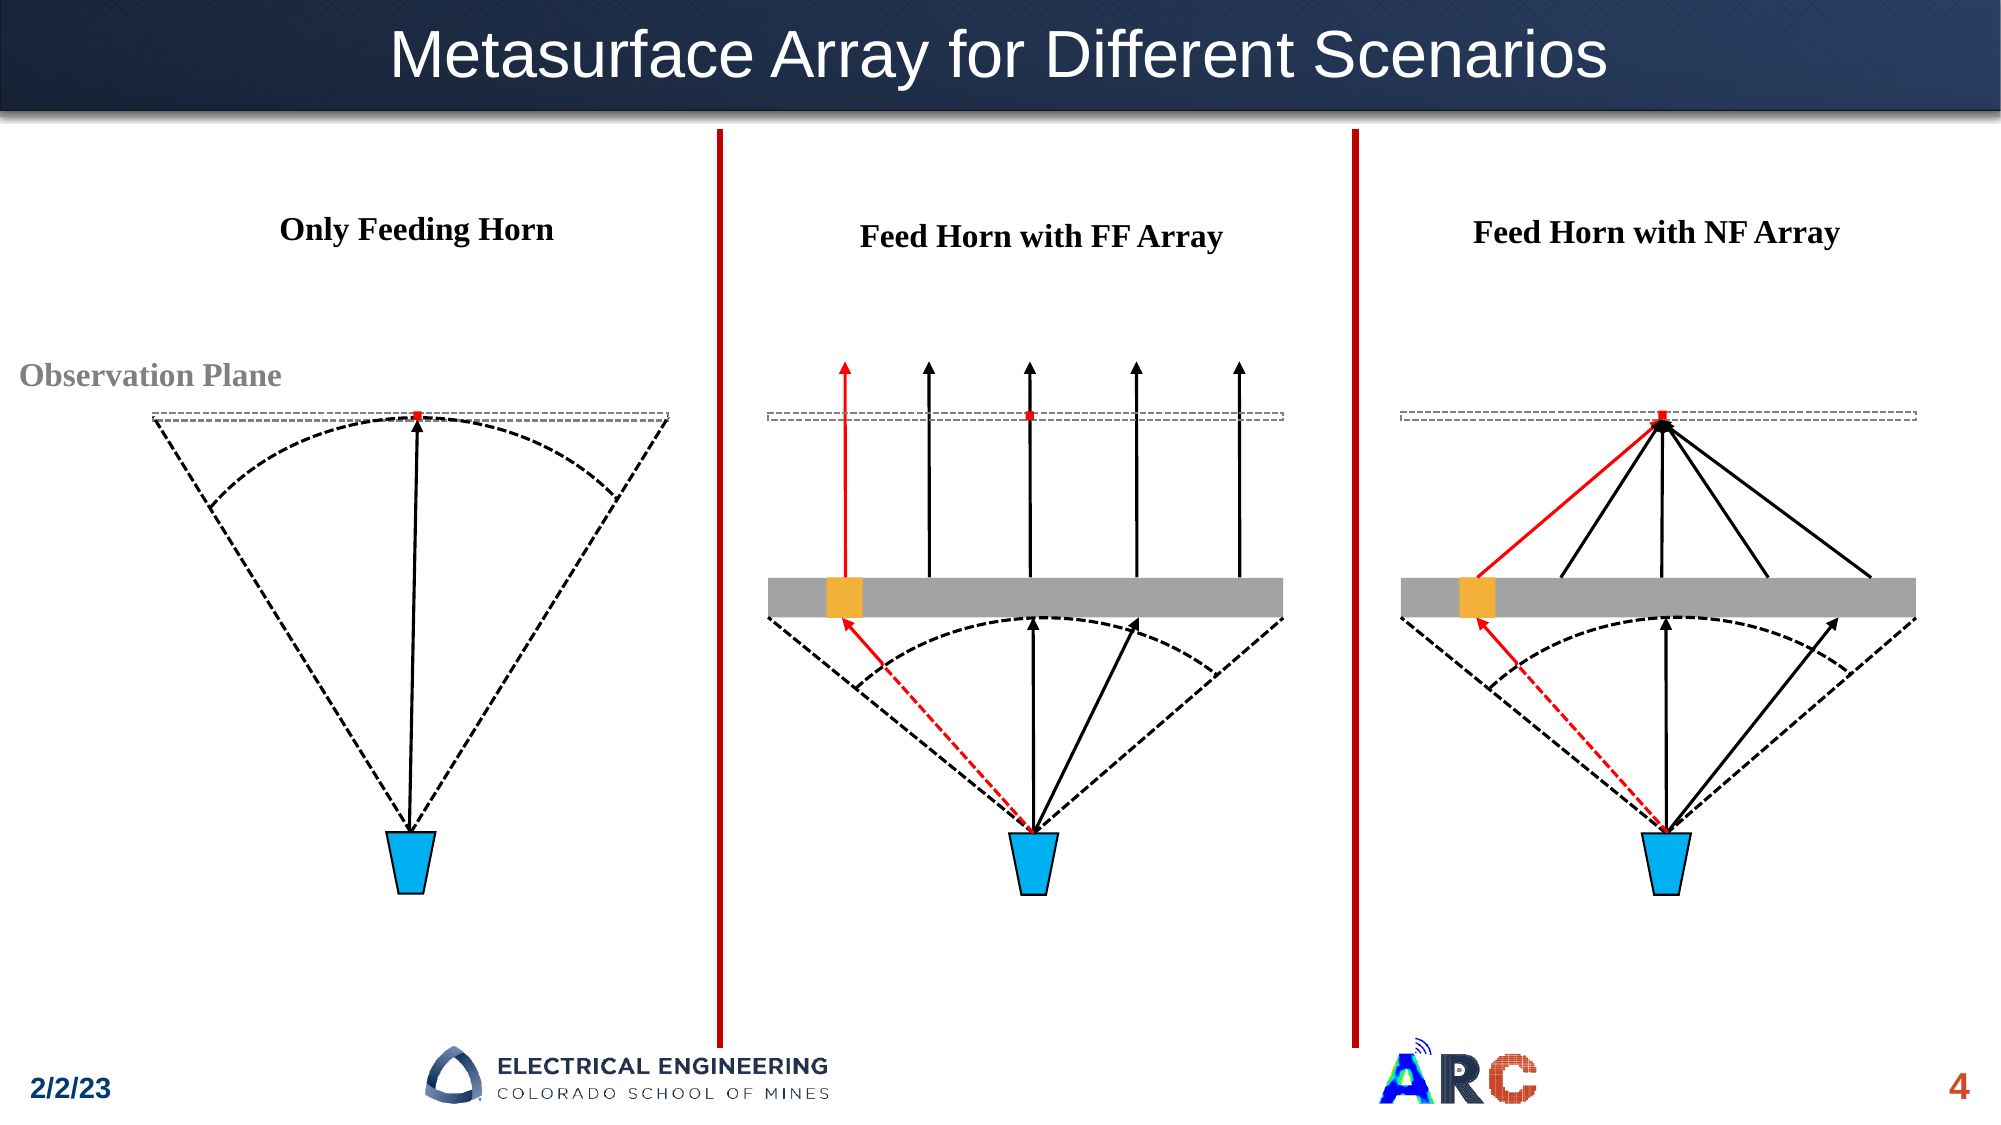

# Metasurface Array for Different Scenarios
Only Feeding Horn
Feed Horn with NF Array
Feed Horn with FF Array
Observation Plane